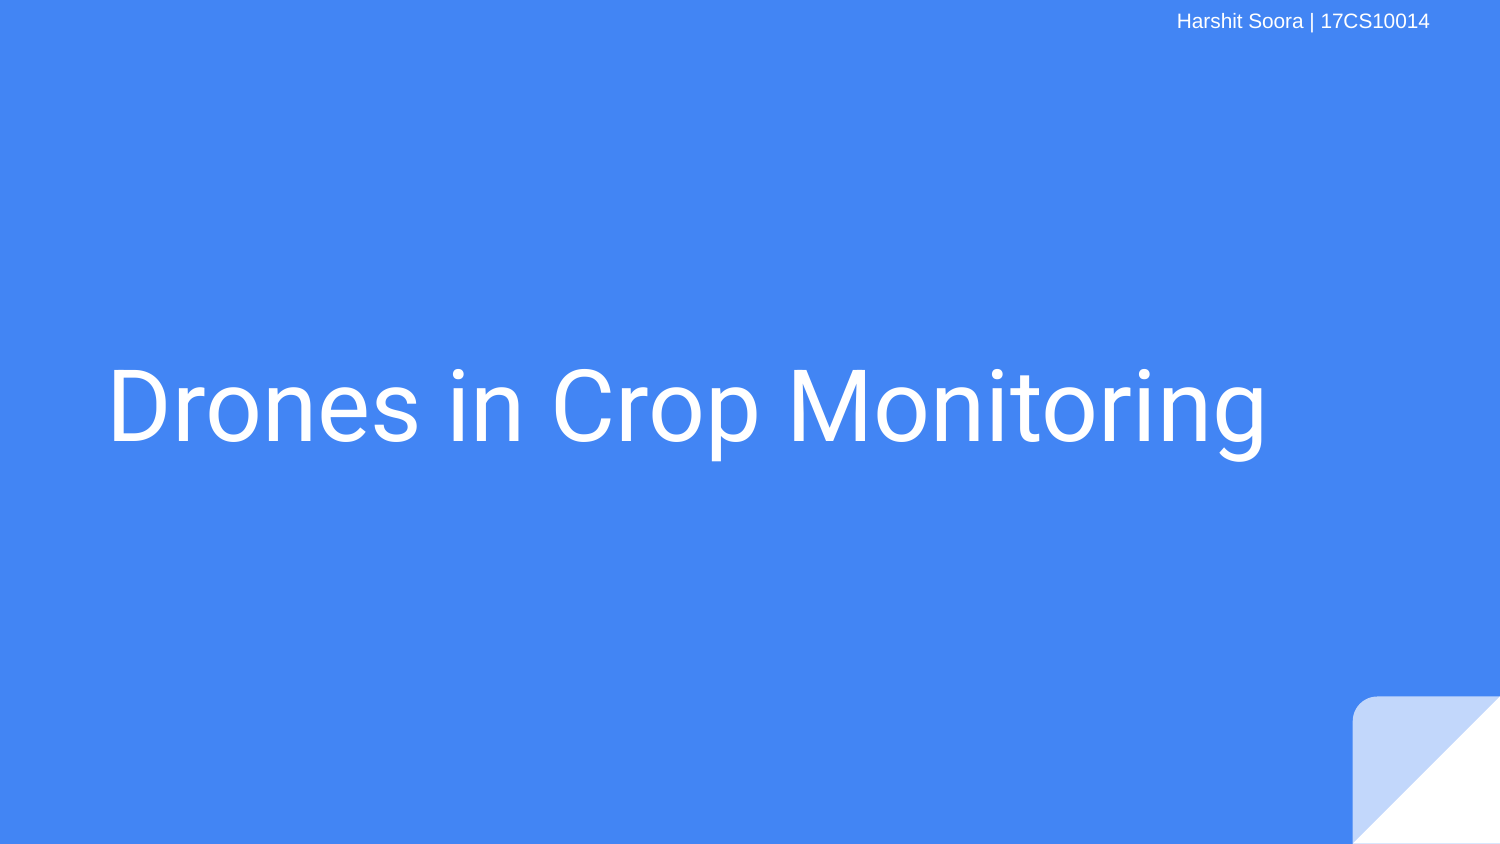

Harshit Soora | 17CS10014
# Drones in Crop Monitoring